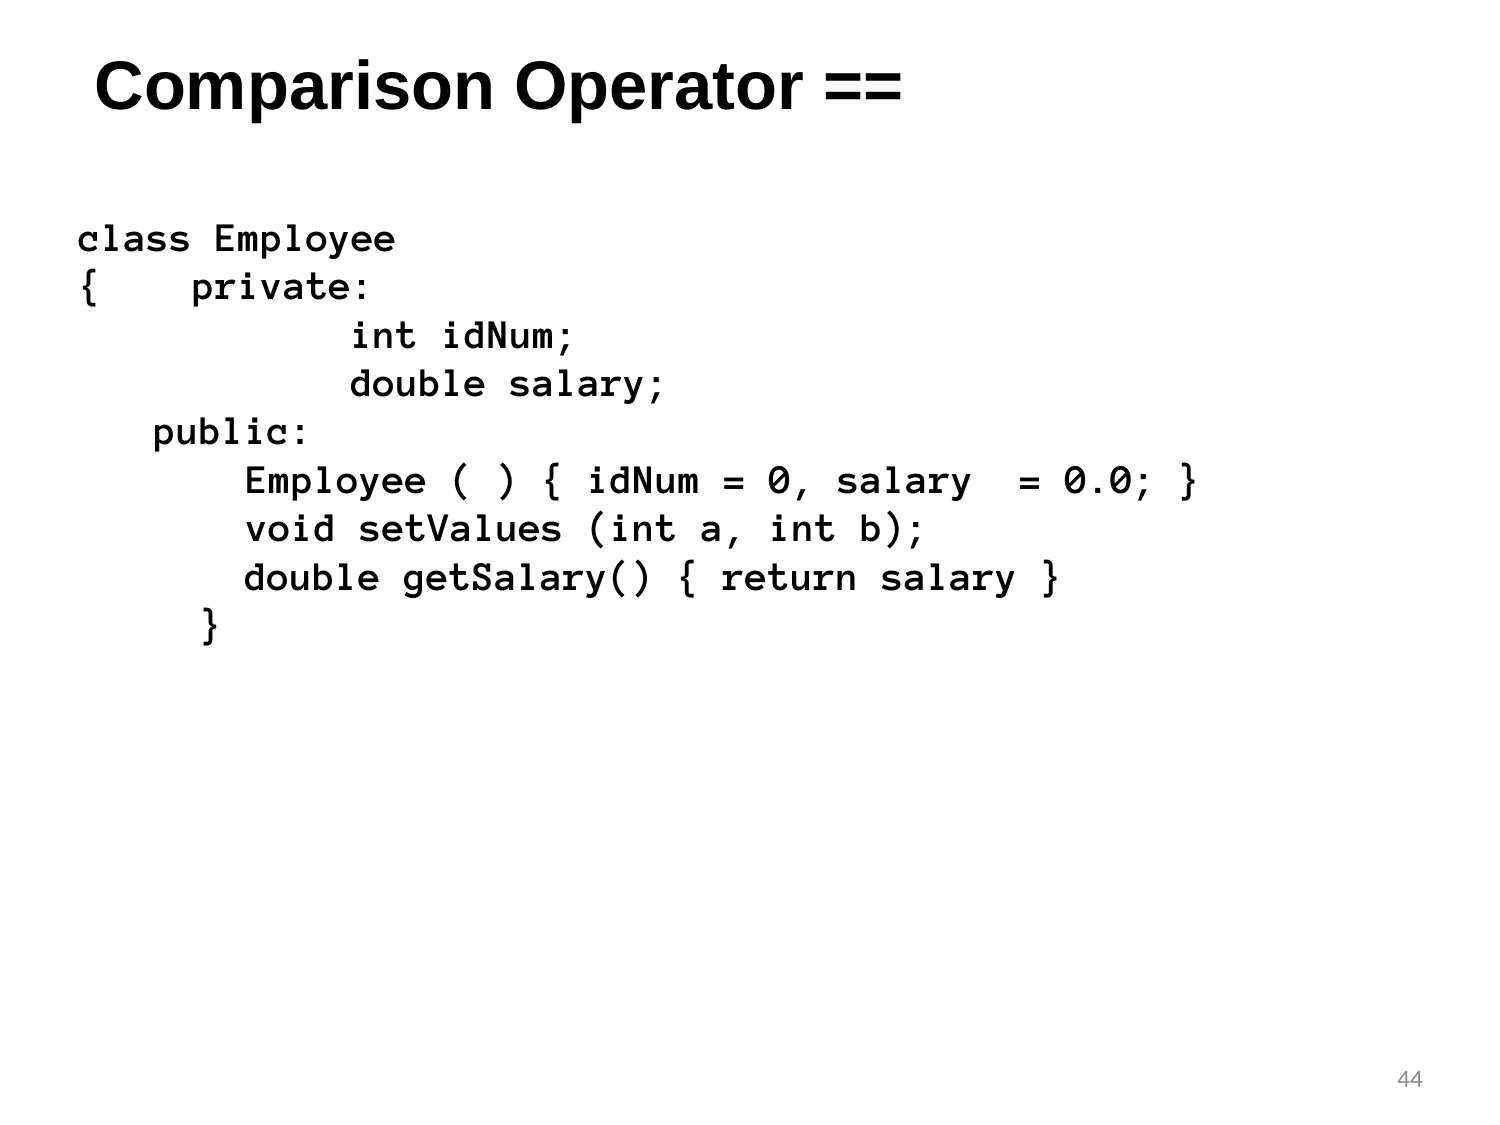

# Comparison Operator ==
class Employee
{    private:
		int idNum;
		double salary;
public:
	  Employee ( ) { idNum = 0, salary  = 0.0; }
	  void setValues (int a, int b);
    double getSalary() { return salary }
	}

44